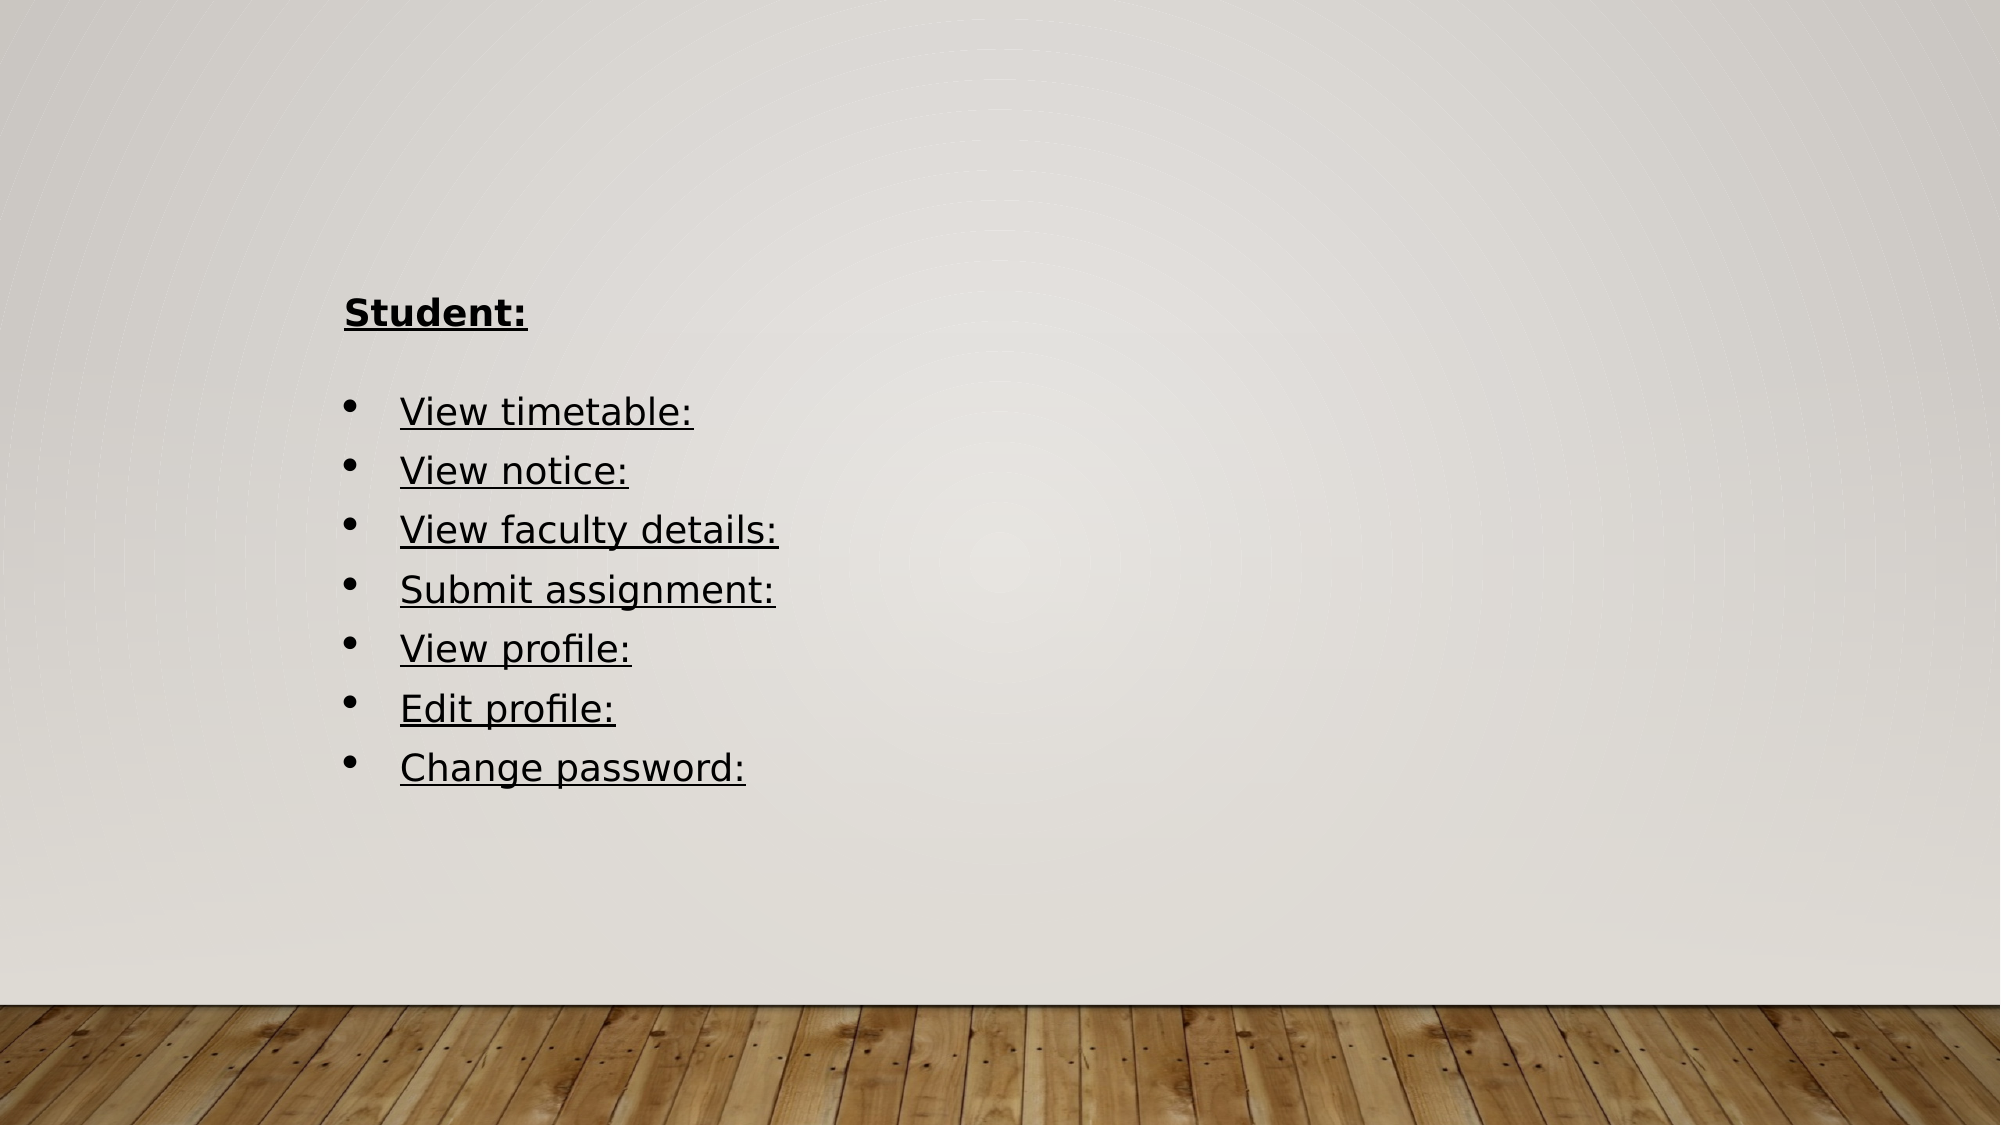

Student:

View timetable:
View notice:
View faculty details:
Submit assignment:
View profile:
Edit profile:
Change password: